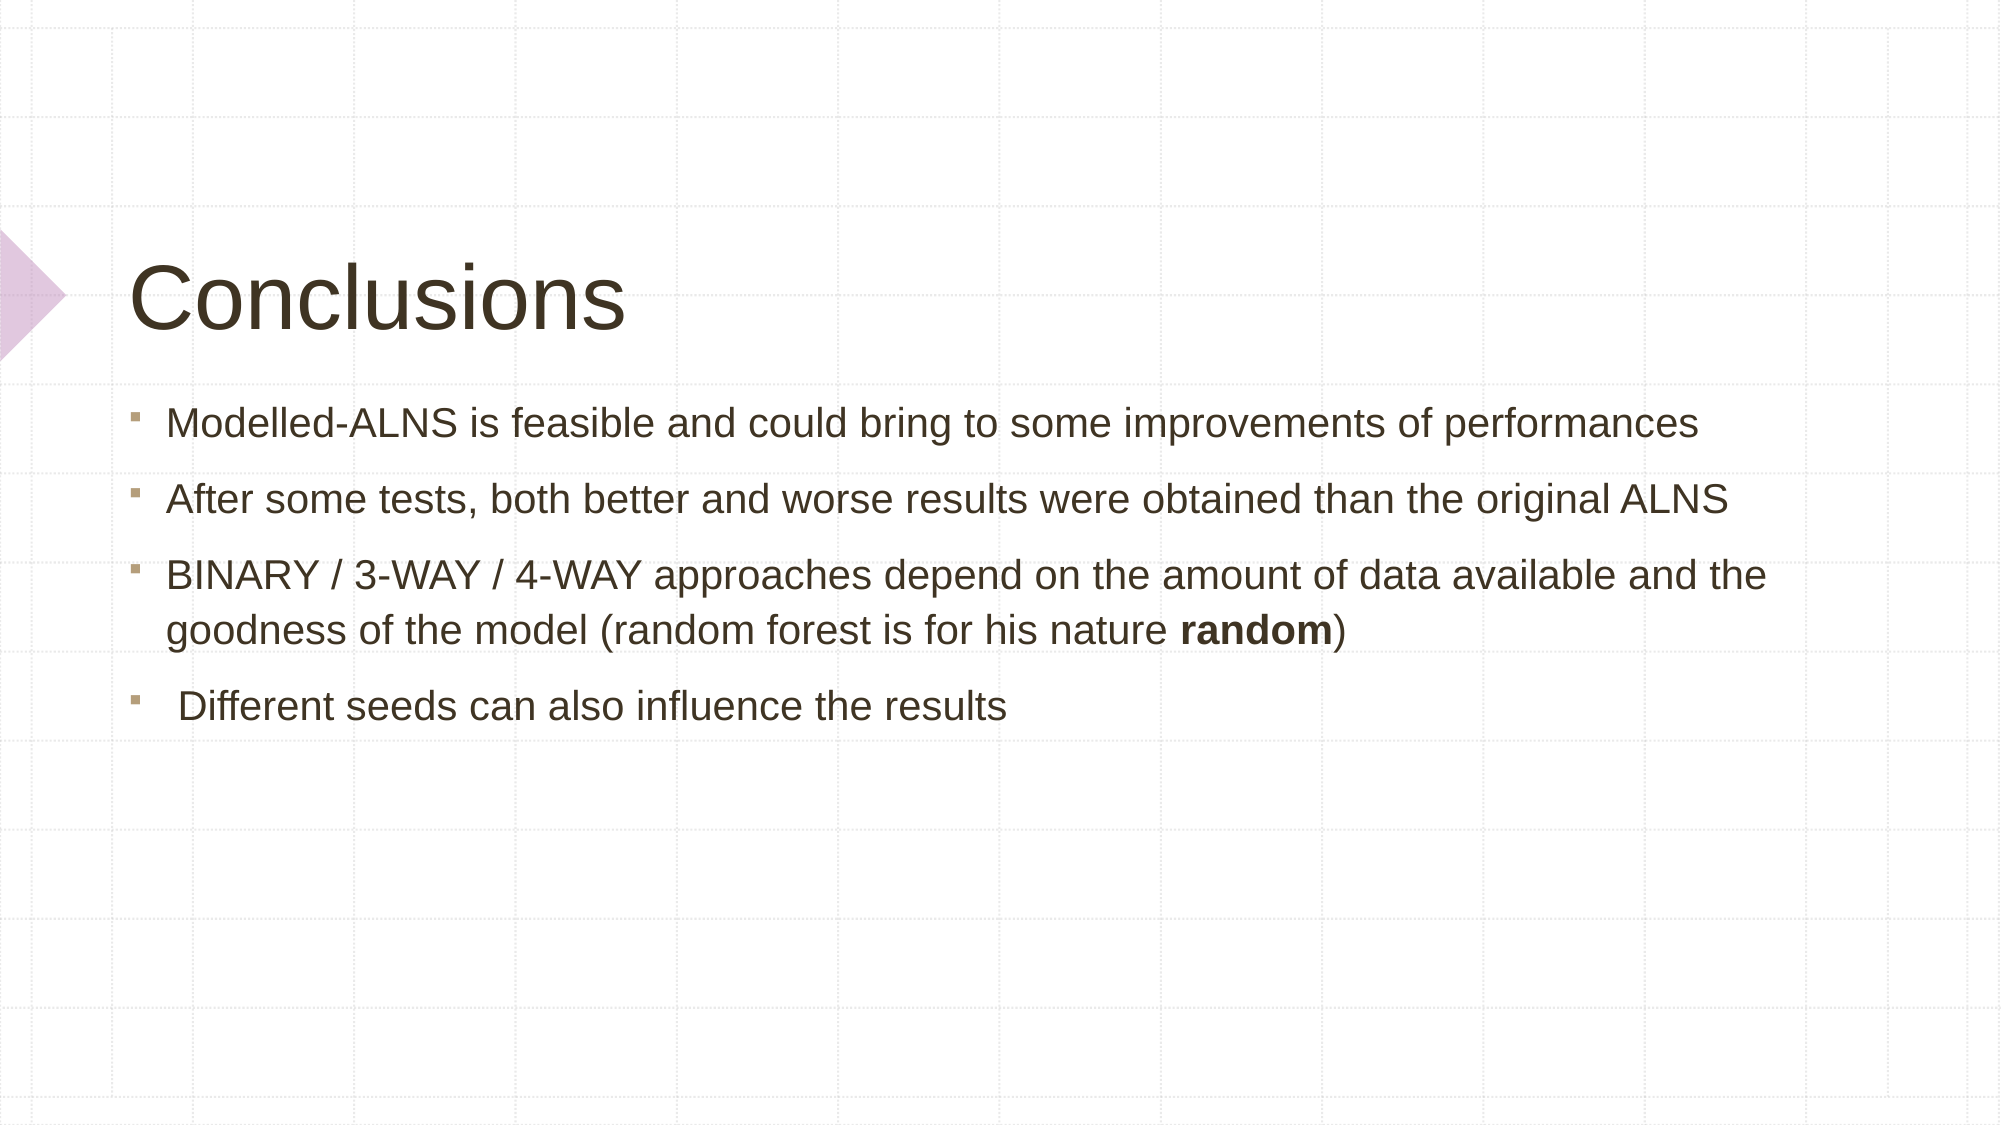

# Conclusions
Modelled-ALNS is feasible and could bring to some improvements of performances
After some tests, both better and worse results were obtained than the original ALNS
BINARY / 3-WAY / 4-WAY approaches depend on the amount of data available and the goodness of the model (random forest is for his nature random)
 Different seeds can also influence the results